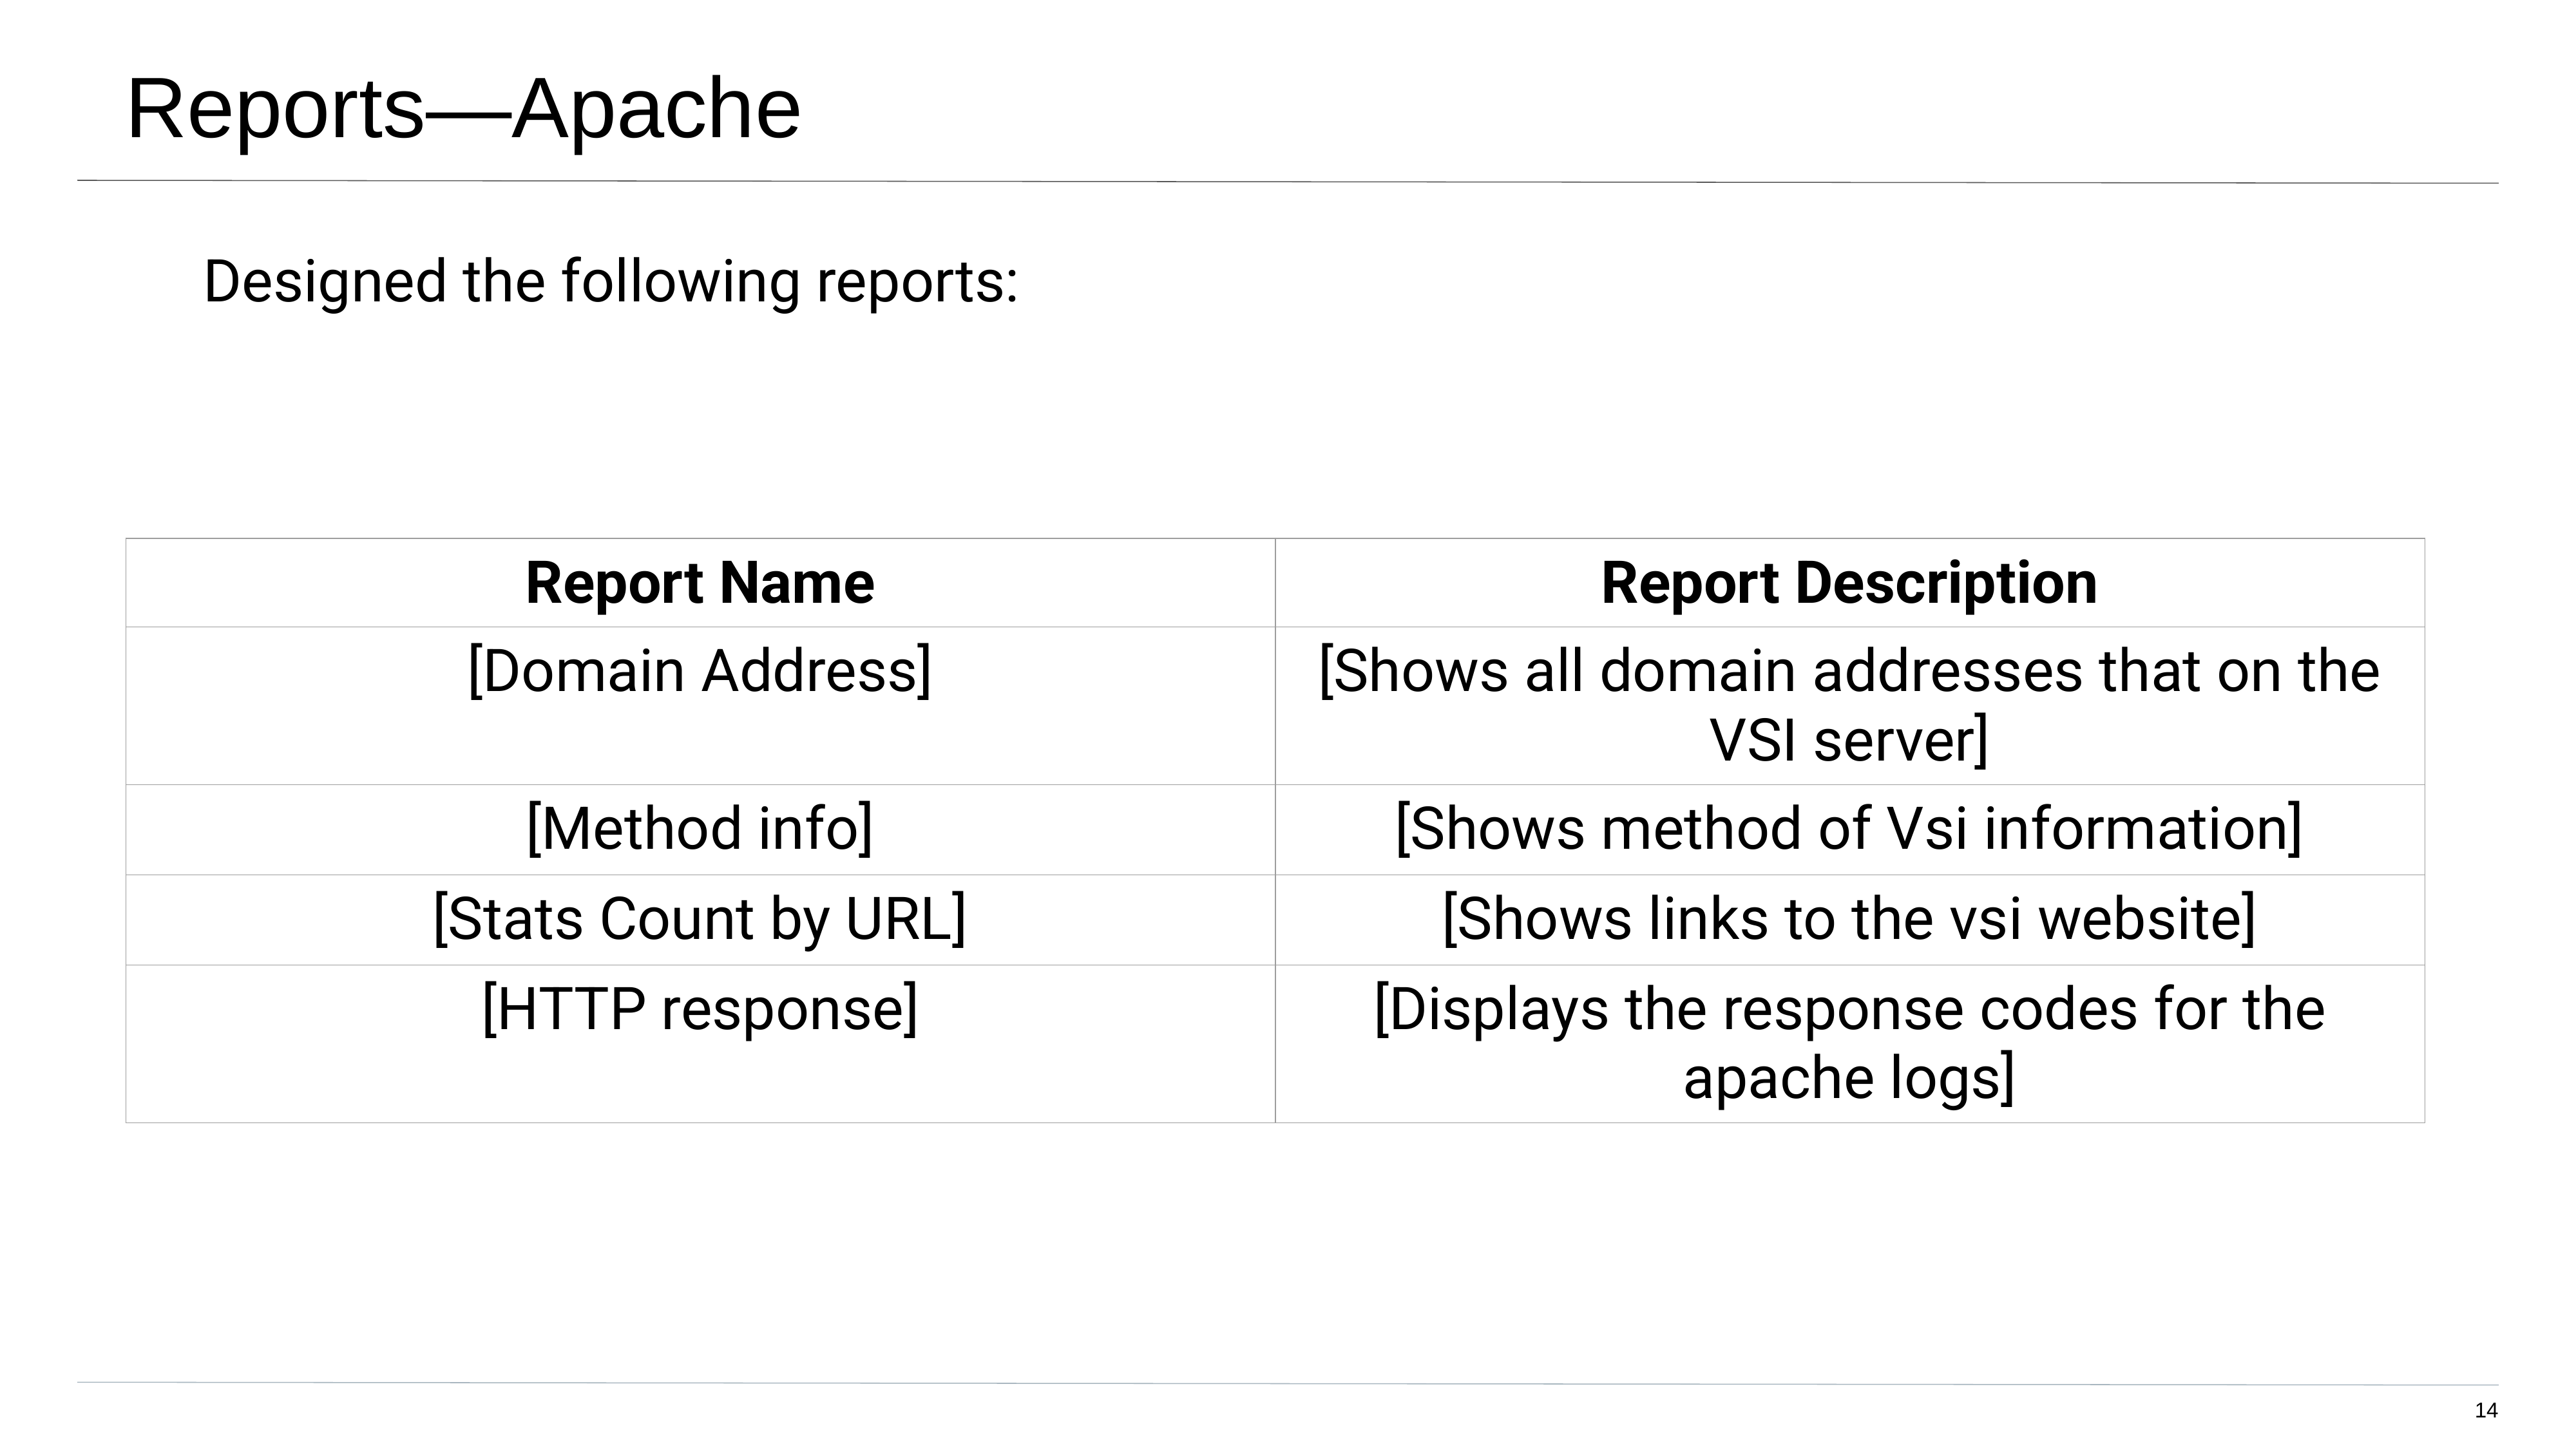

# Reports—Apache
Designed the following reports:

| Report Name | Report Description |
| --- | --- |
| [Domain Address] | [Shows all domain addresses that on the VSI server] |
| [Method info] | [Shows method of Vsi information] |
| [Stats Count by URL] | [Shows links to the vsi website] |
| [HTTP response] | [Displays the response codes for the apache logs] |
14